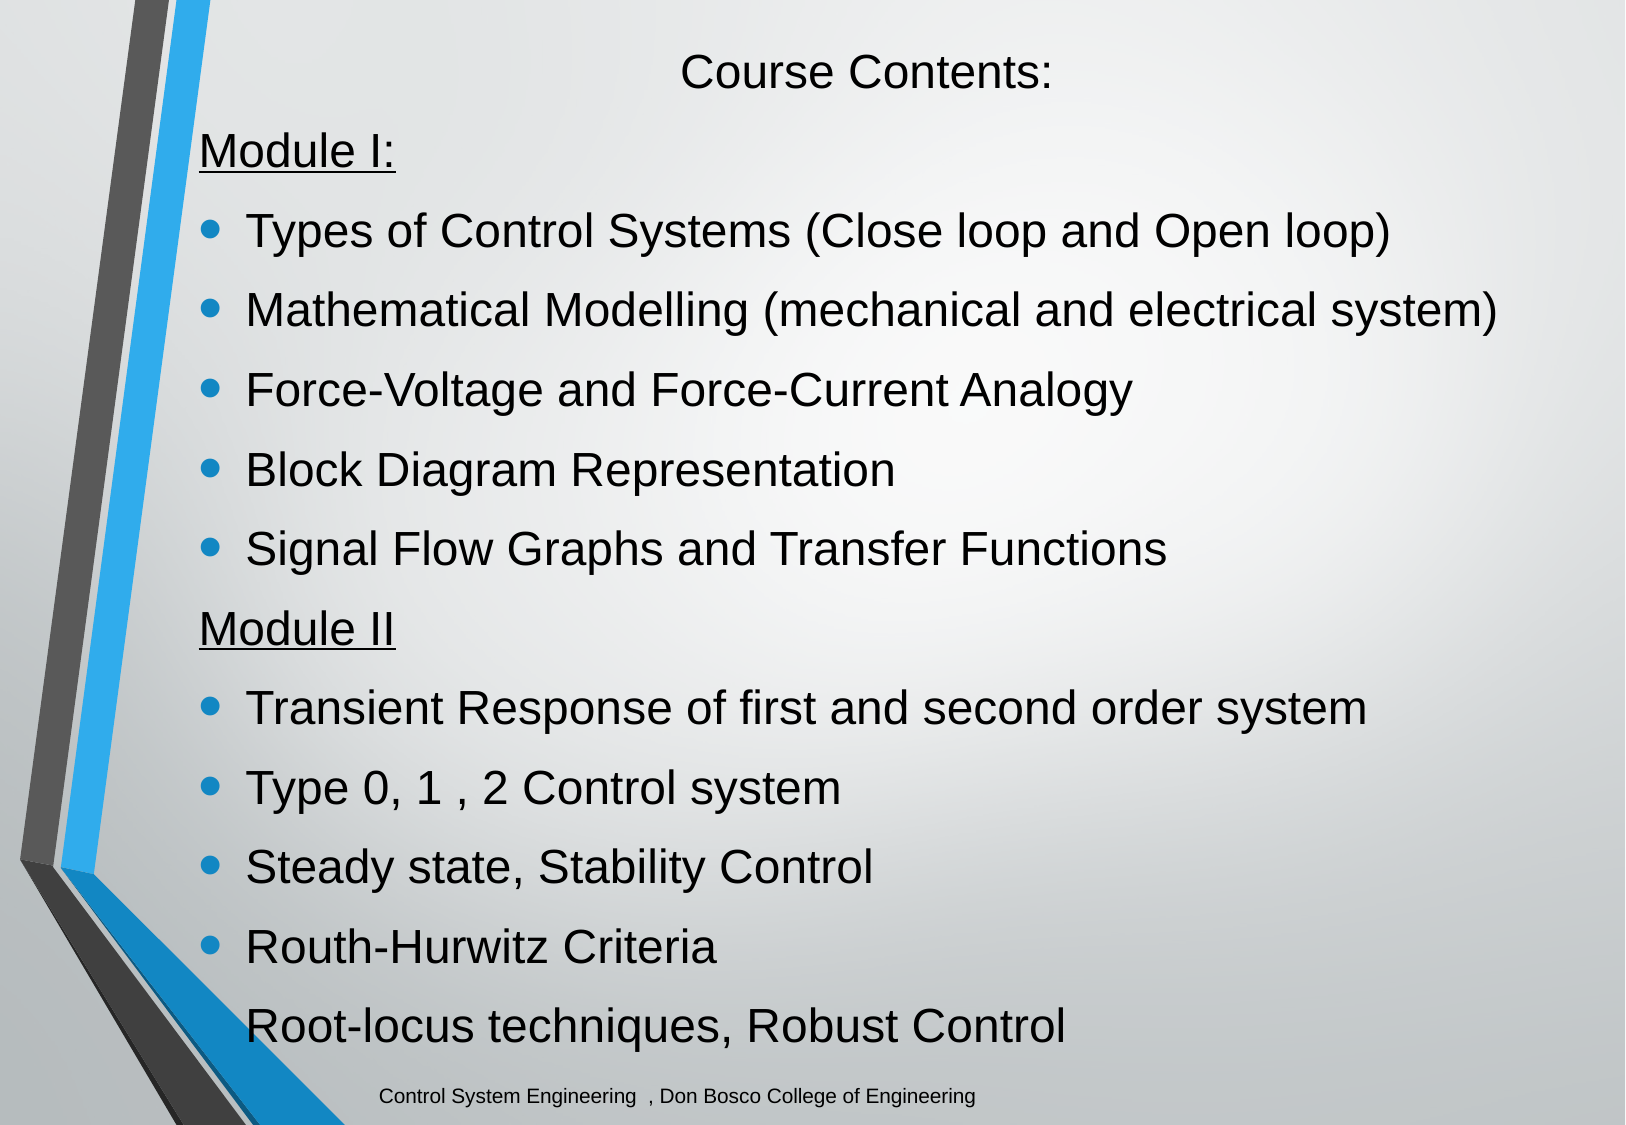

Course Contents:
Module I:
Types of Control Systems (Close loop and Open loop)
Mathematical Modelling (mechanical and electrical system)
Force-Voltage and Force-Current Analogy
Block Diagram Representation
Signal Flow Graphs and Transfer Functions
Module II
Transient Response of first and second order system
Type 0, 1 , 2 Control system
Steady state, Stability Control
Routh-Hurwitz Criteria
Root-locus techniques, Robust Control
Control System Engineering  , Don Bosco College of Engineering